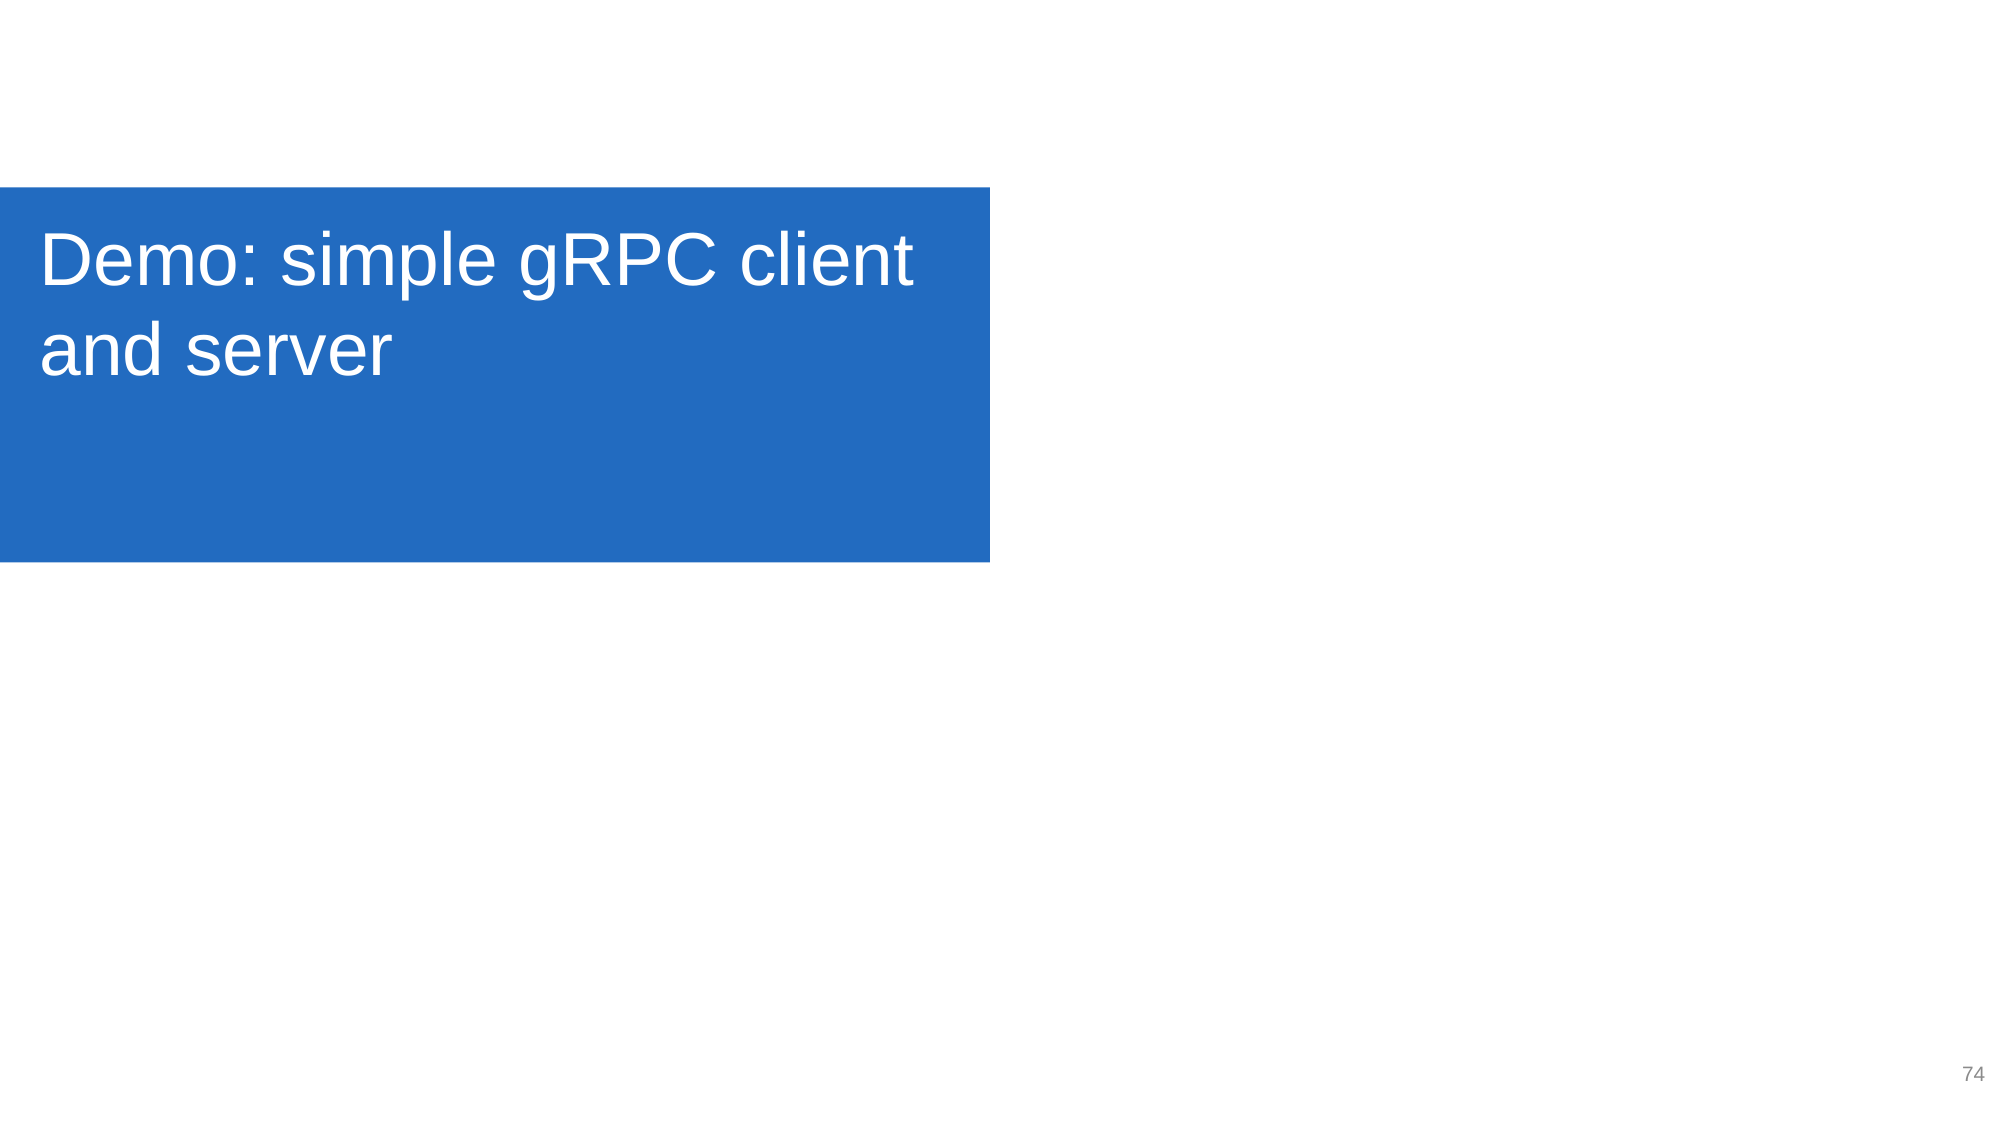

Demo: simple gRPC client and server
74